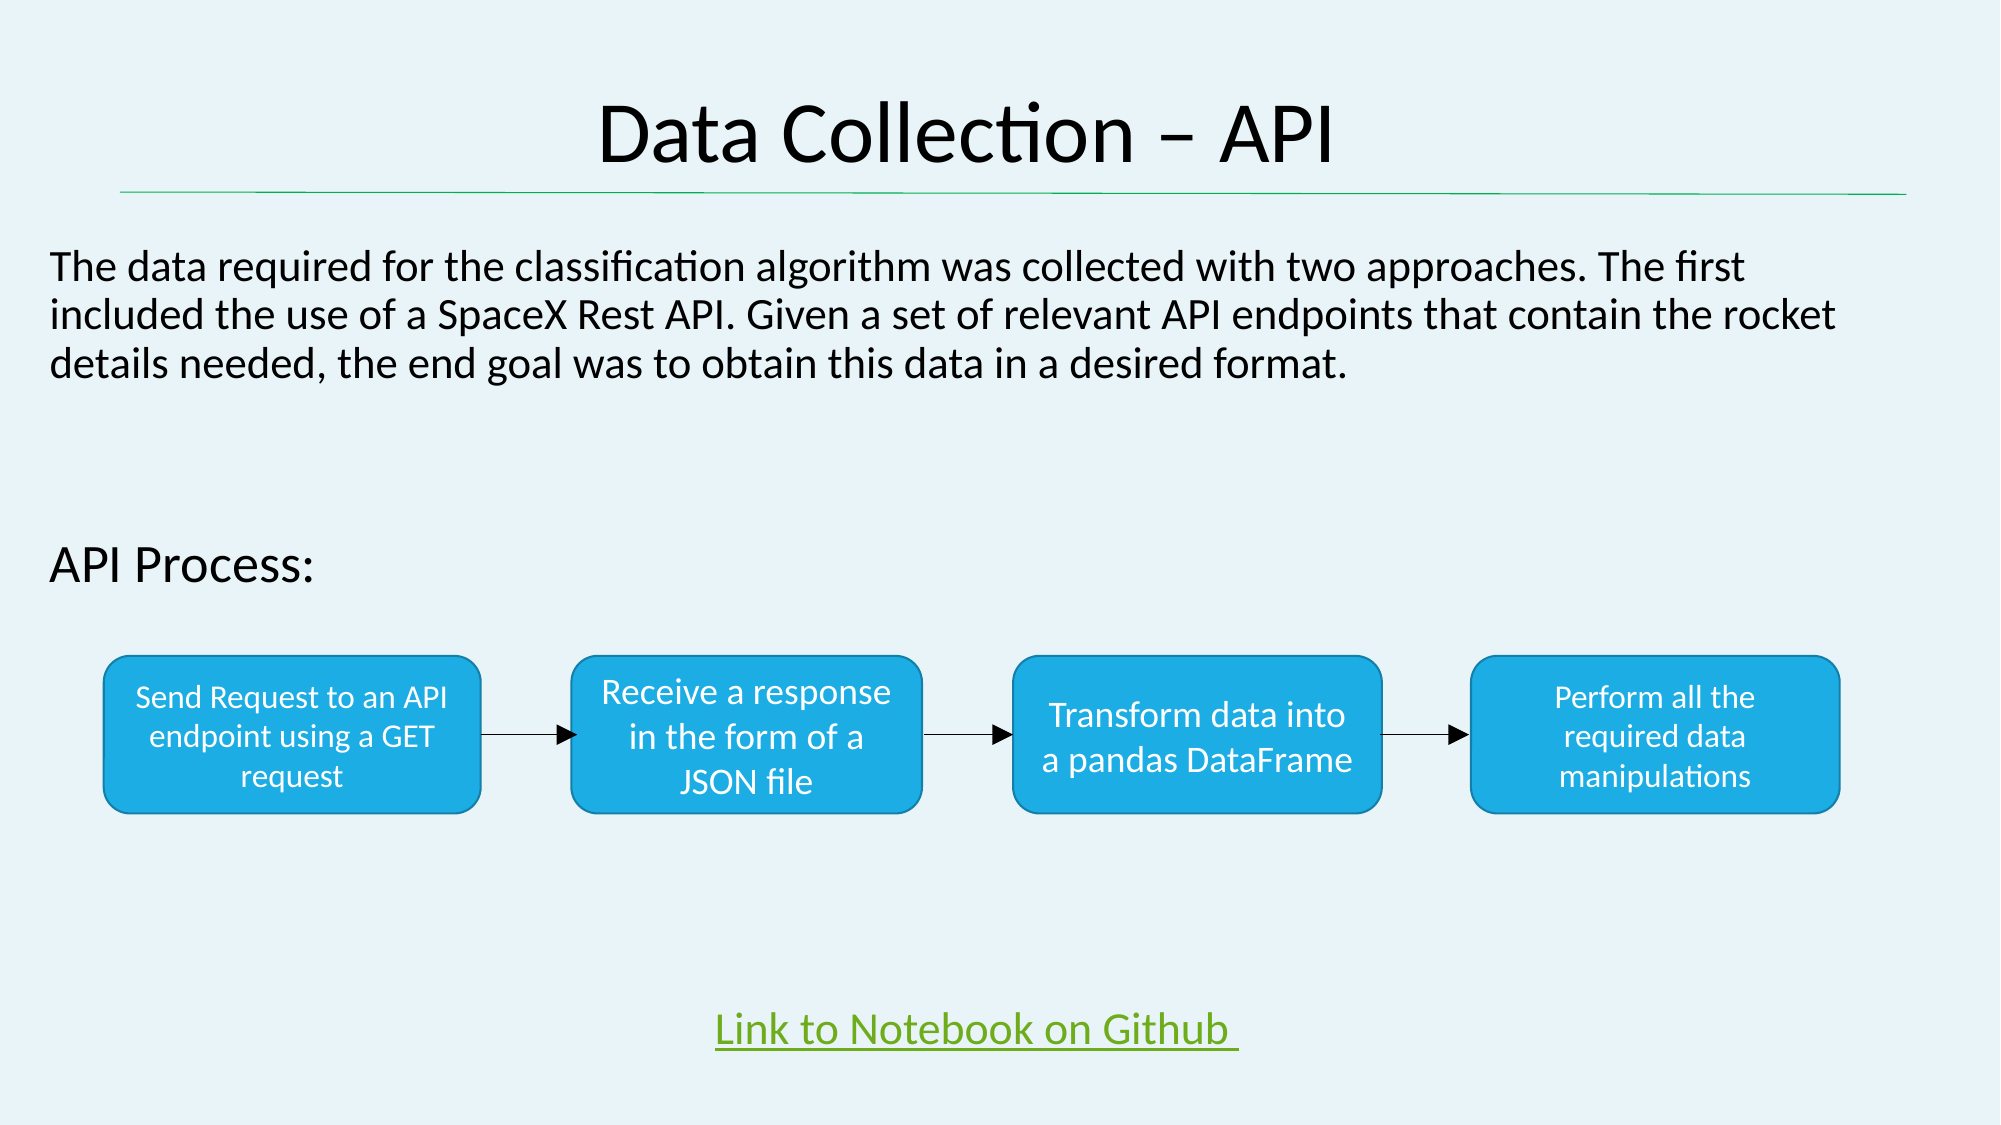

# Data Collection – API

The data required for the classification algorithm was collected with two approaches. The first included the use of a SpaceX Rest API. Given a set of relevant API endpoints that contain the rocket details needed, the end goal was to obtain this data in a desired format.

API Process:

Link to Notebook on Github

Receive a response in the form of a JSON file
Transform data into a pandas DataFrame
Perform all the required data manipulations
Send Request to an API endpoint using a GET request